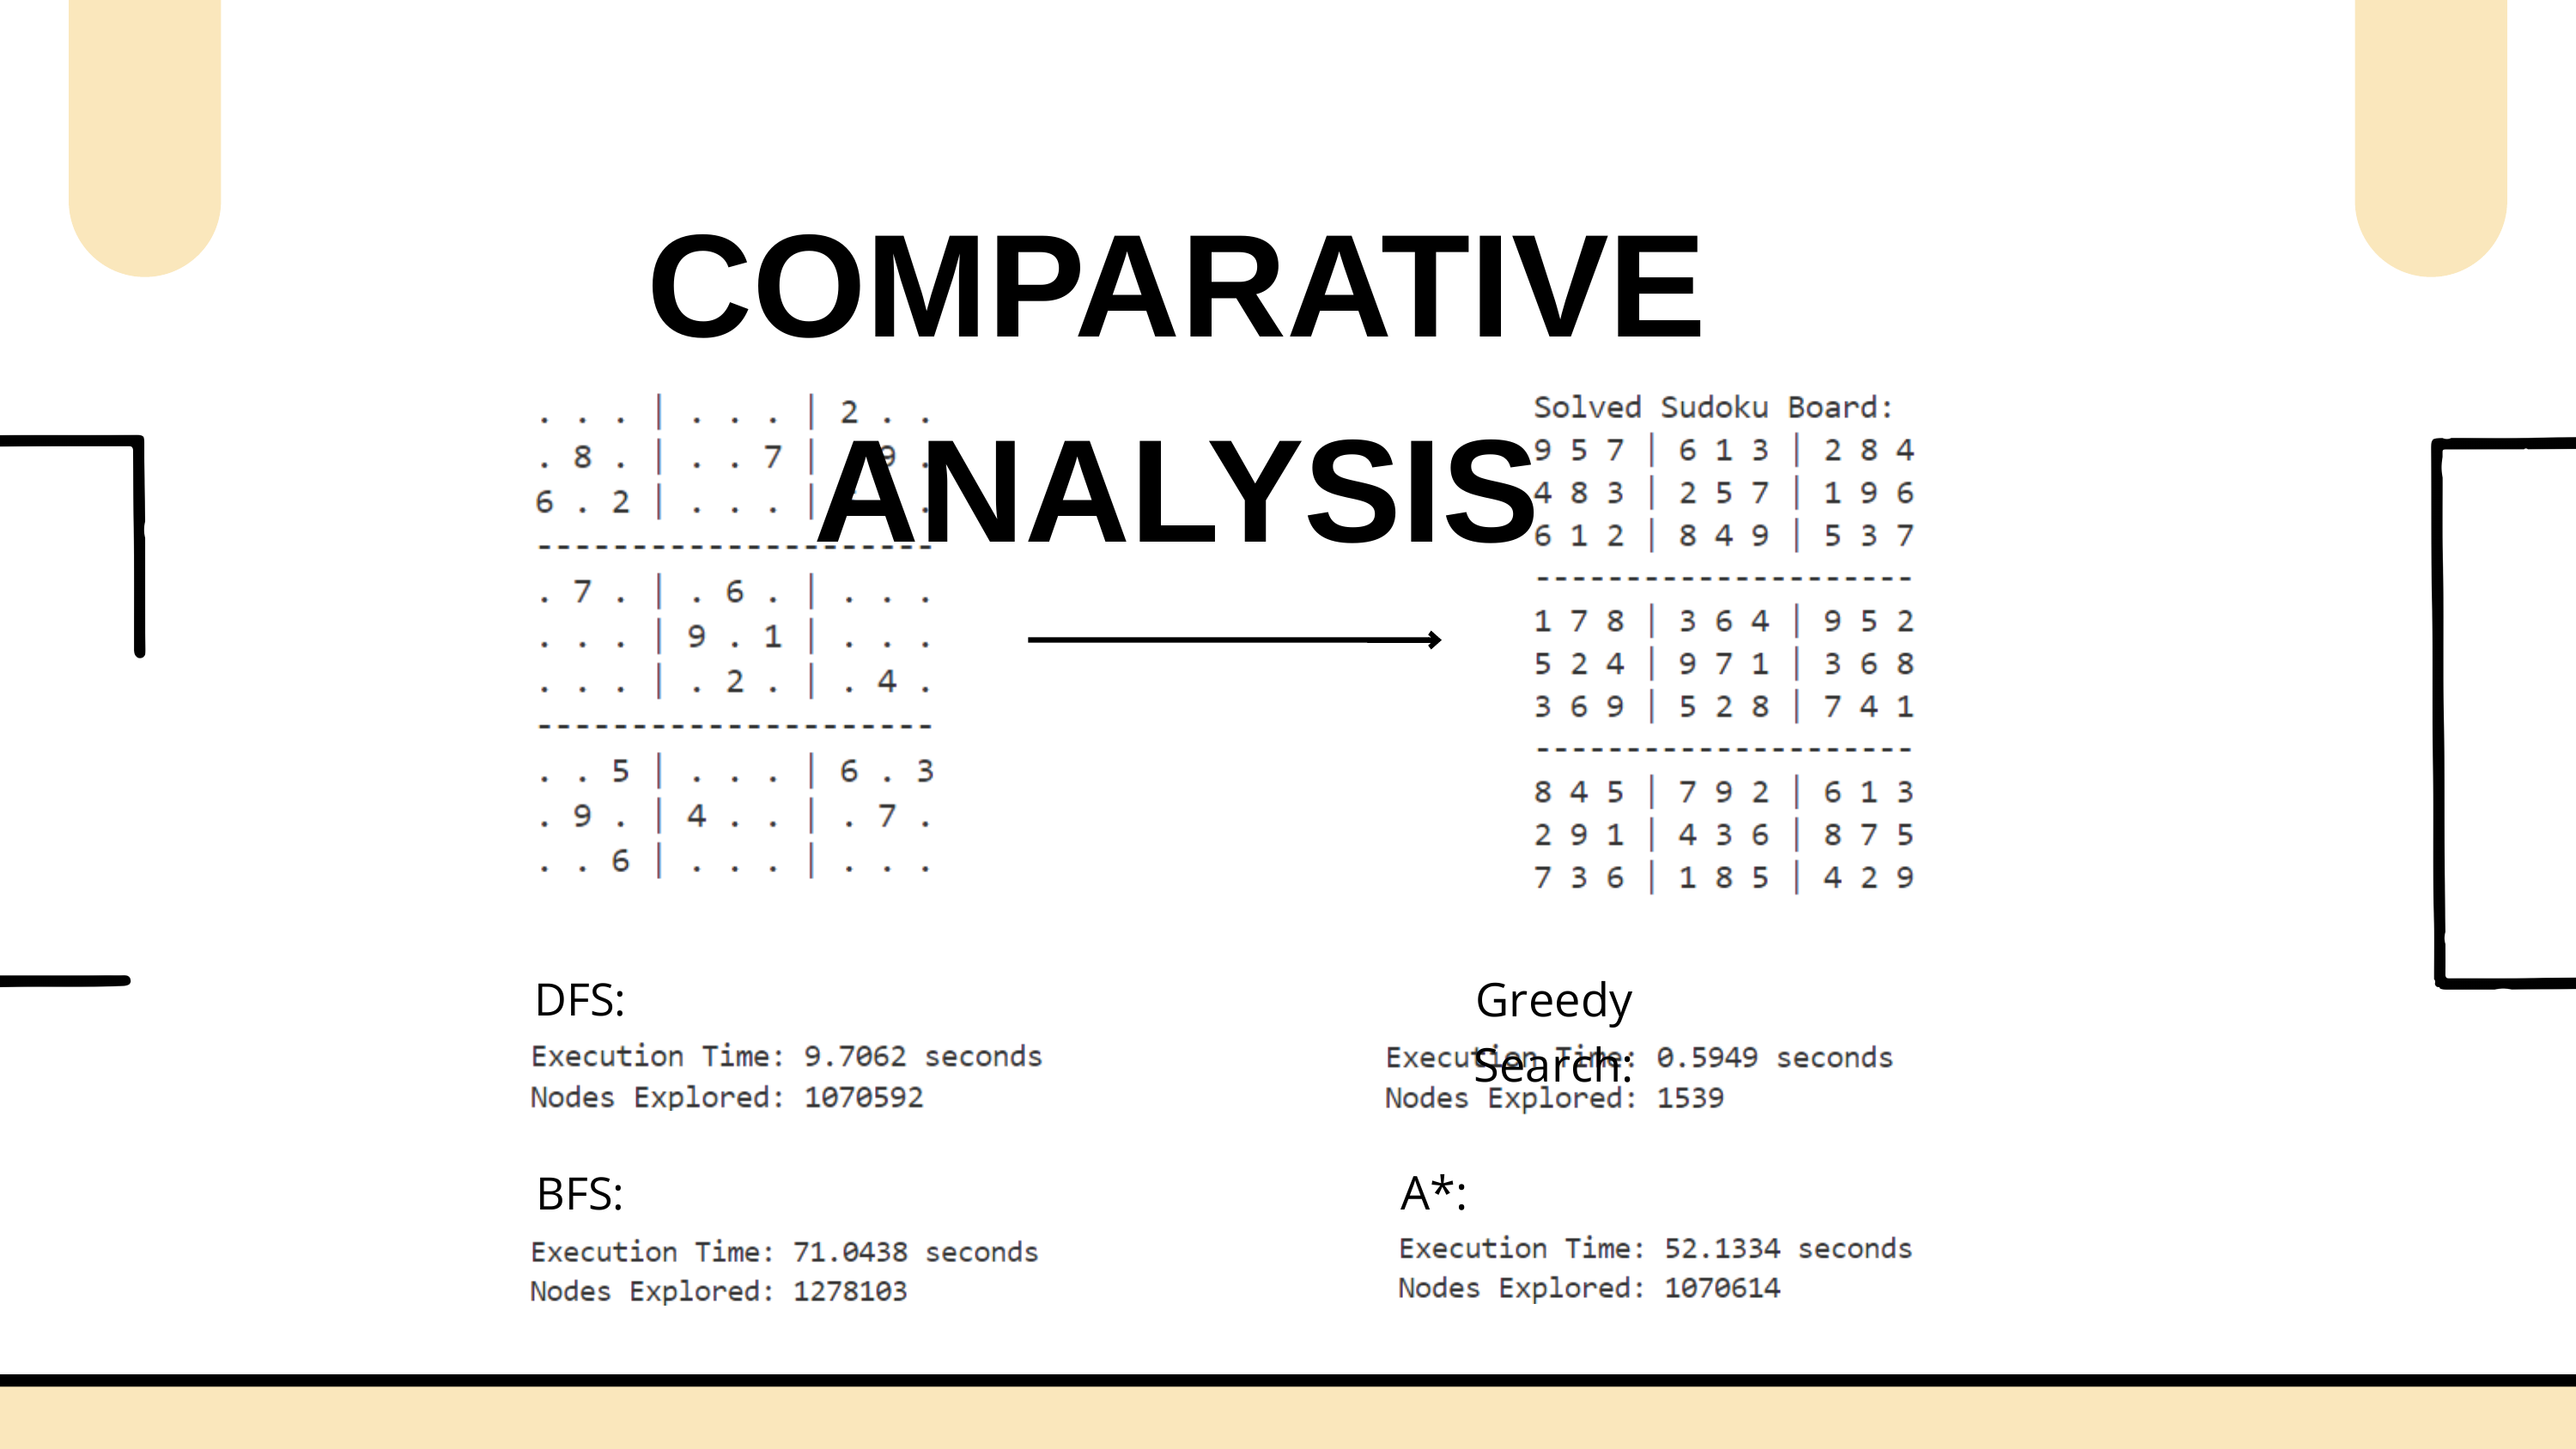

COMPARATIVE ANALYSIS

Greedy Search:
DFS:

A*:
BFS: